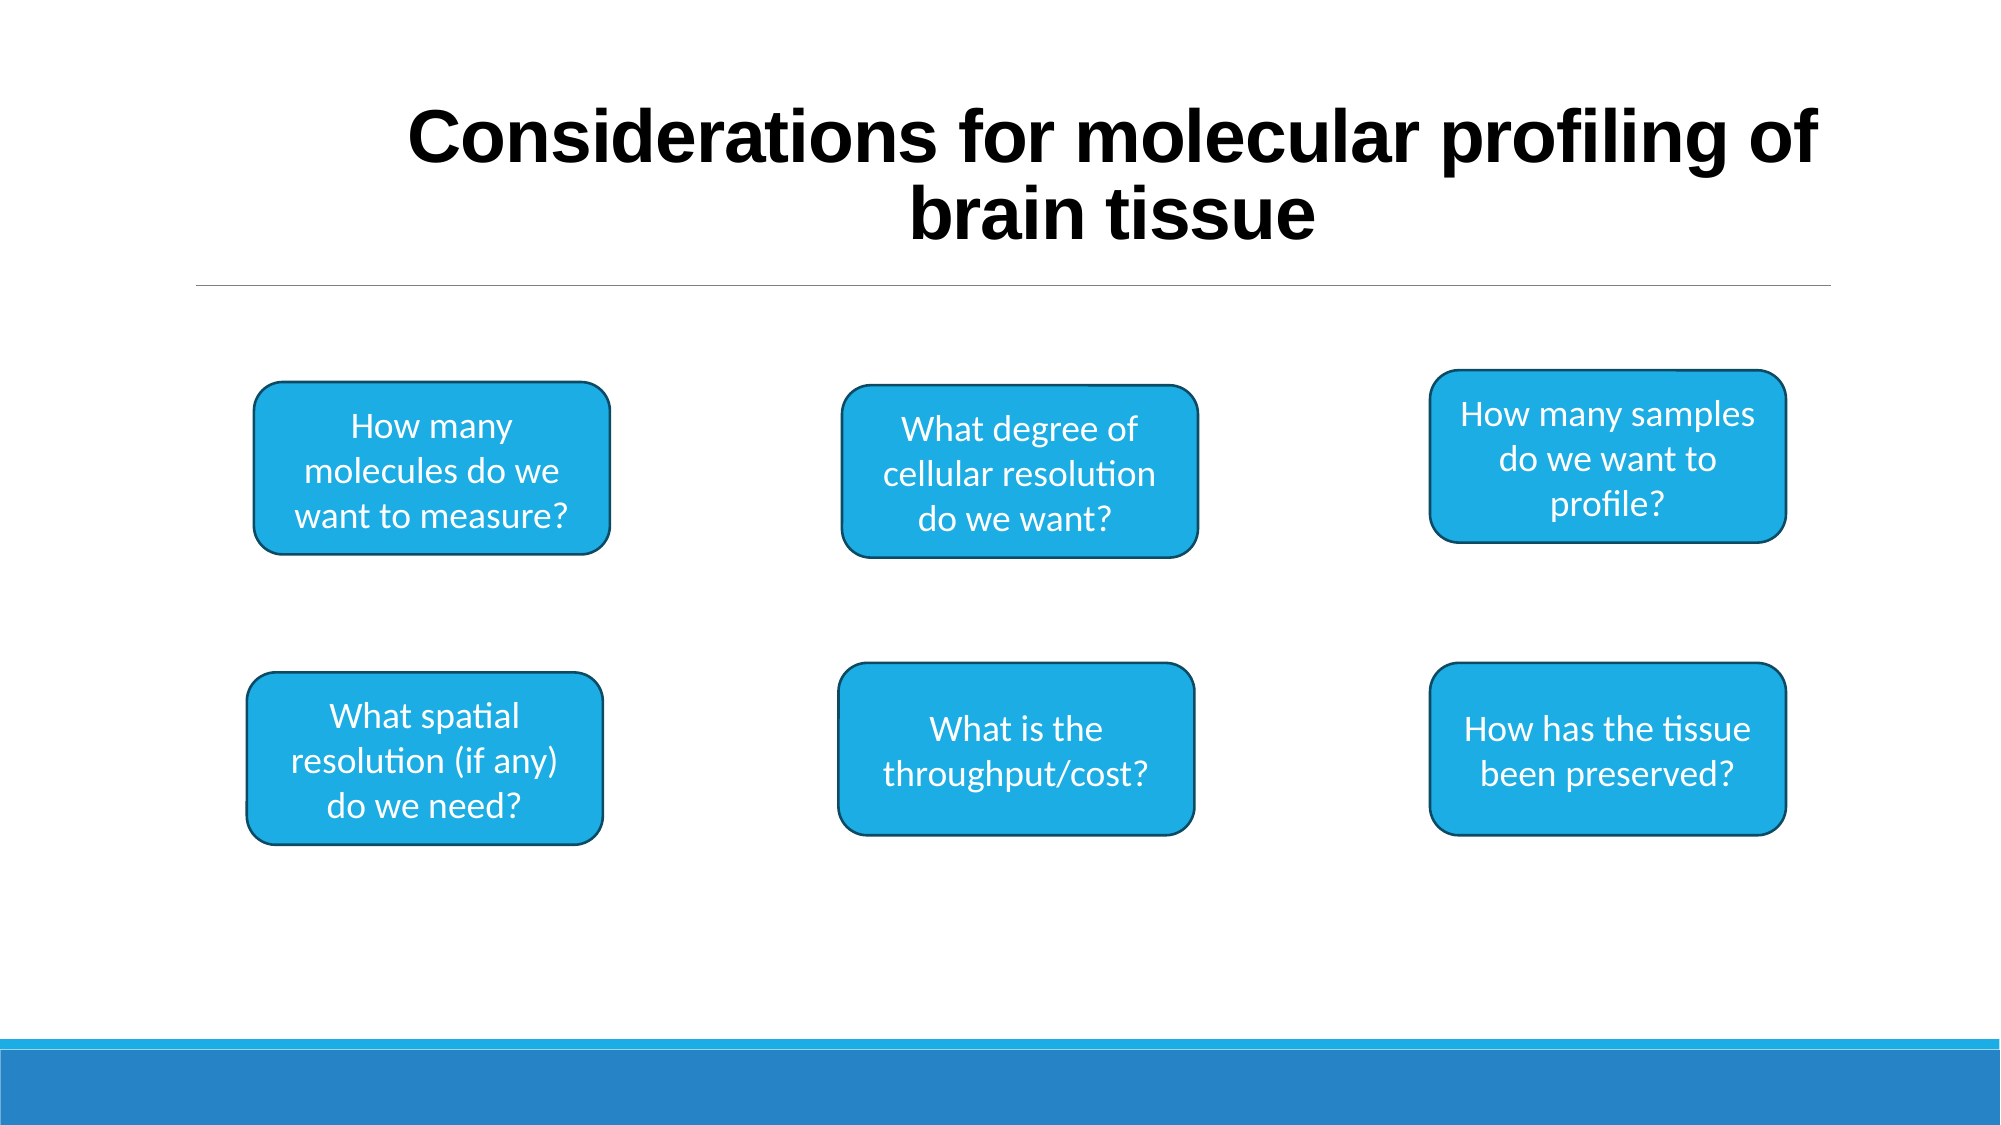

Considerations for molecular profiling of brain tissue
How many samples do we want to profile?
How many molecules do we want to measure?
What degree of cellular resolution do we want?
What is the throughput/cost?
How has the tissue been preserved?
What spatial resolution (if any) do we need?